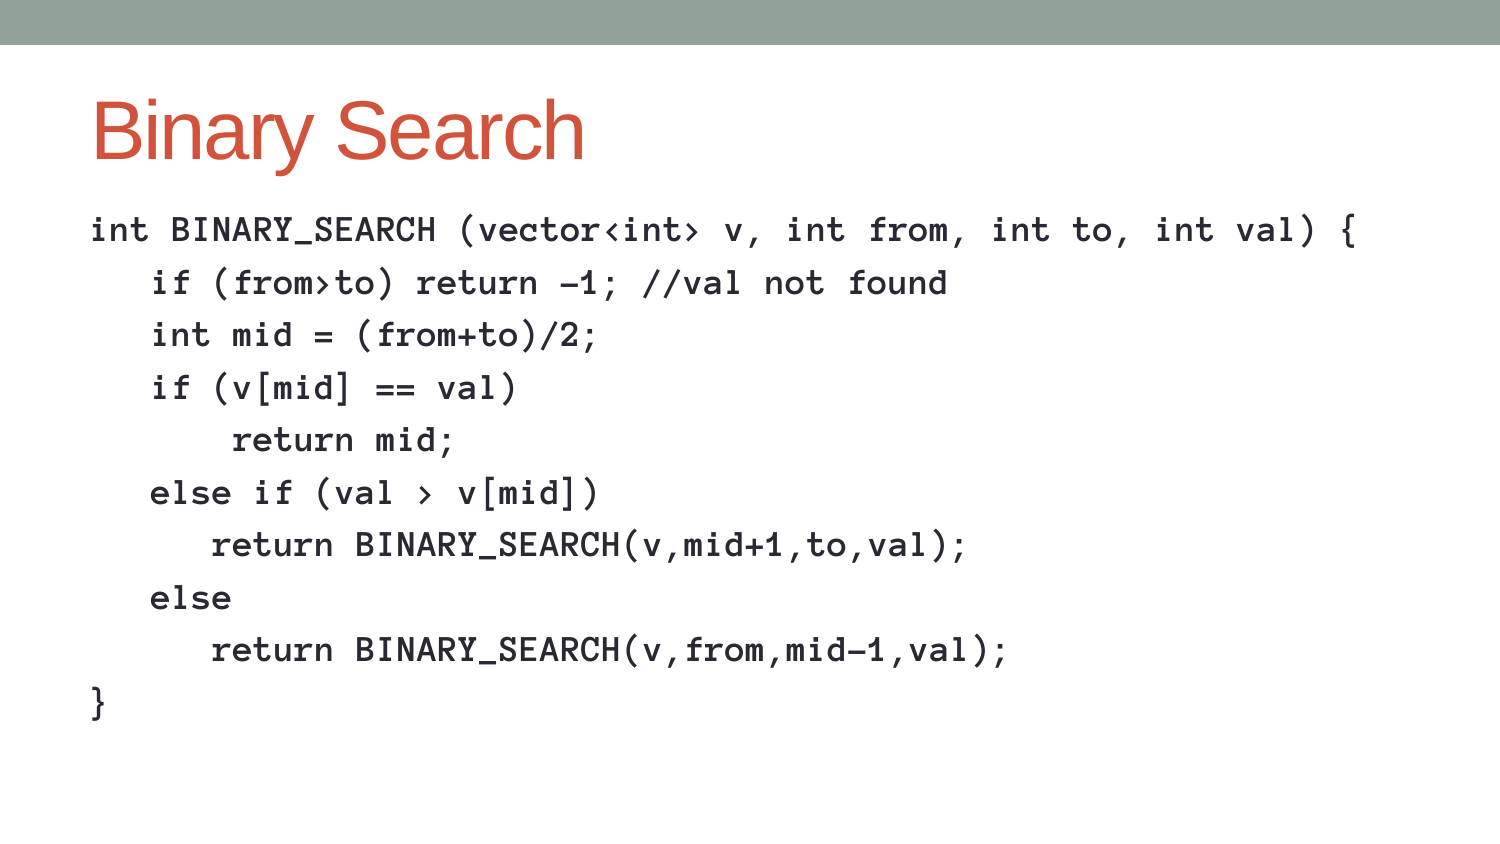

# Binary Search
int Binary_Search (vector<int> v, int from, int to, int val) {
   if (from>to) return -1; //val not found
   int mid = (from+to)/2;
   if (v[mid] == val)
       return mid;
   else if (val > v[mid])
      return Binary_Search(v,mid+1,to,val);
   else
      return Binary_Search(v,from,mid-1,val);
}